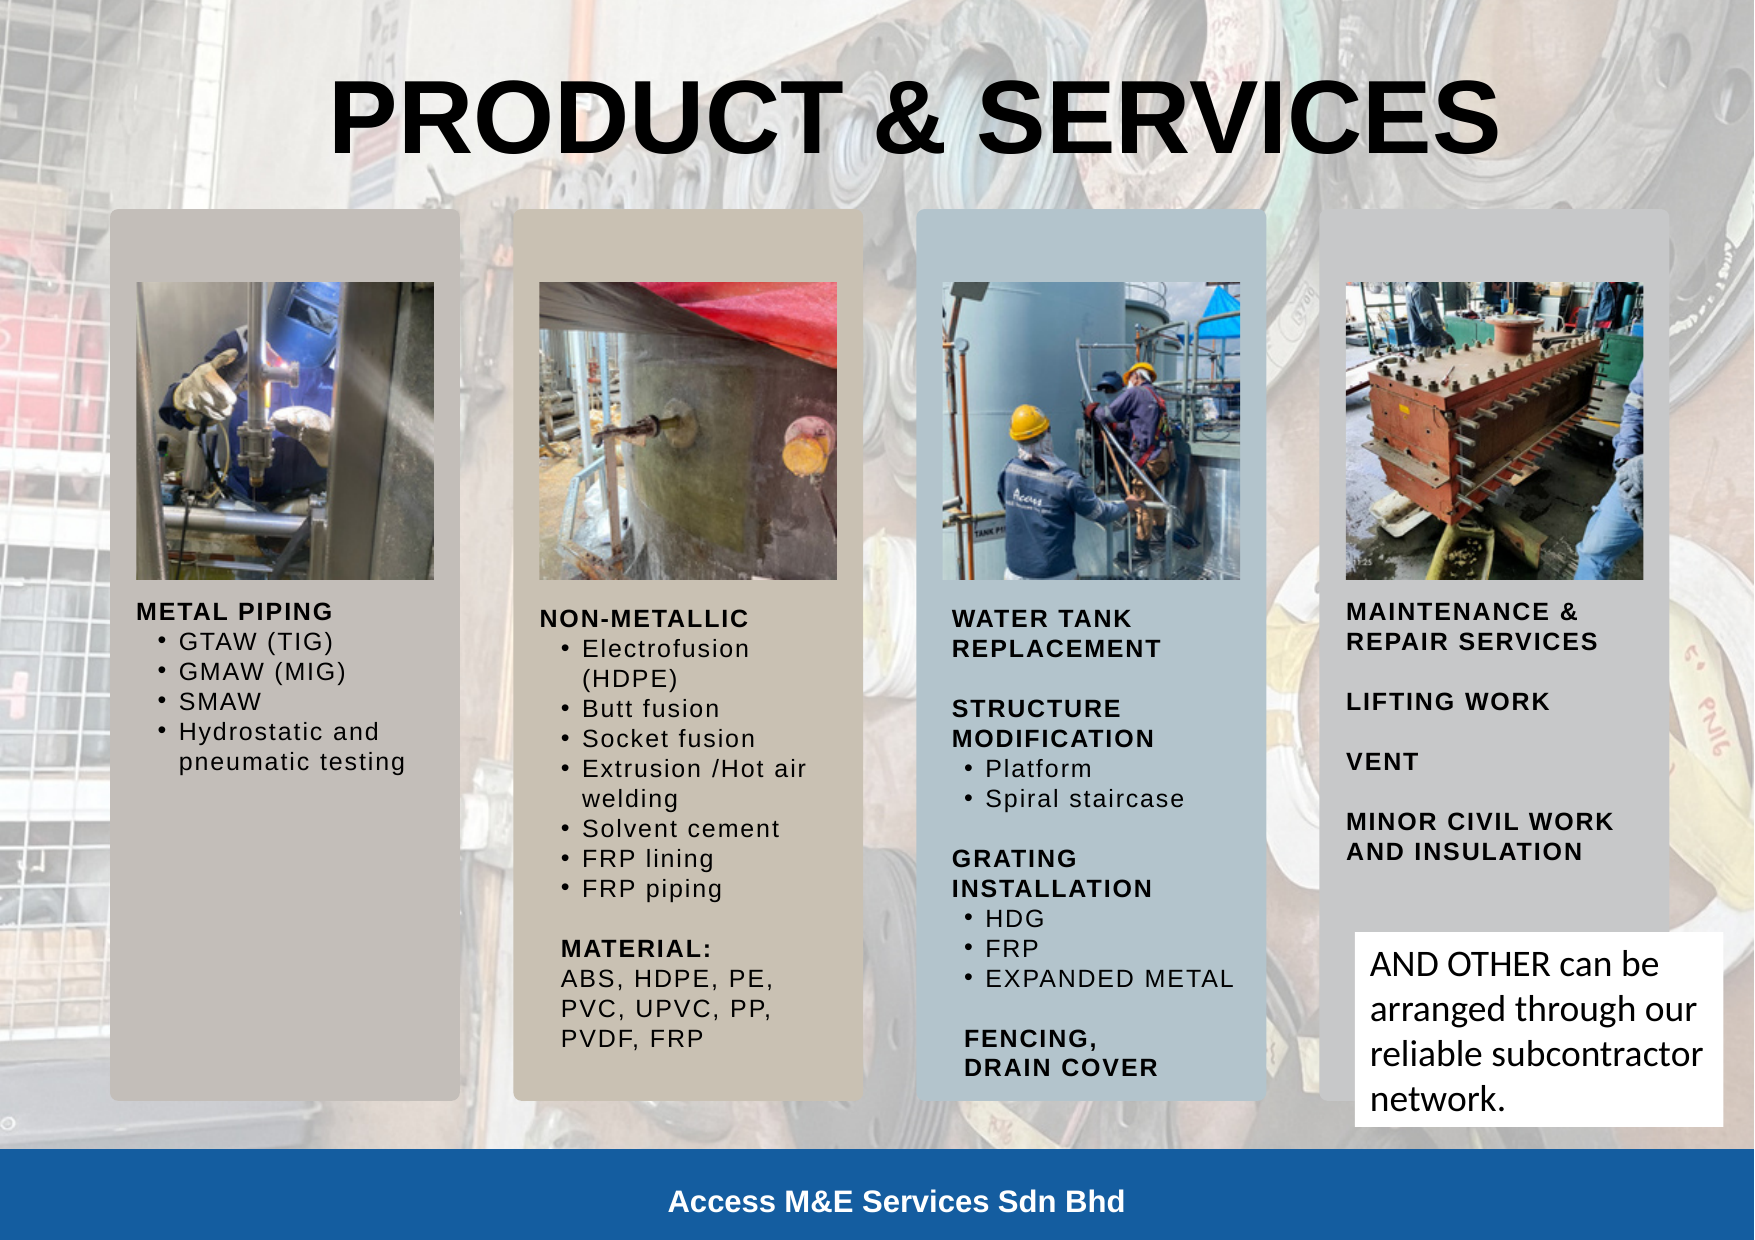

PRODUCT & SERVICES

METAL PIPING
GTAW (TIG)
GMAW (MIG)
SMAW
Hydrostatic and pneumatic testing
MAINTENANCE & REPAIR SERVICES

LIFTING WORK

VENT

MINOR CIVIL WORK AND INSULATION

NON-METALLIC
Electrofusion (HDPE)
Butt fusion
Socket fusion
Extrusion /Hot air welding
Solvent cement
FRP lining
FRP piping

MATERIAL:
ABS, HDPE, PE, PVC, UPVC, PP, PVDF, FRP
 WATER TANK
 REPLACEMENT

 STRUCTURE
 MODIFICATION
Platform
Spiral staircase

 GRATING
 INSTALLATION
HDG
FRP
EXPANDED METAL

FENCING,
DRAIN COVER
AND OTHER can be arranged through our reliable subcontractor network.

Access M&E Services Sdn Bhd